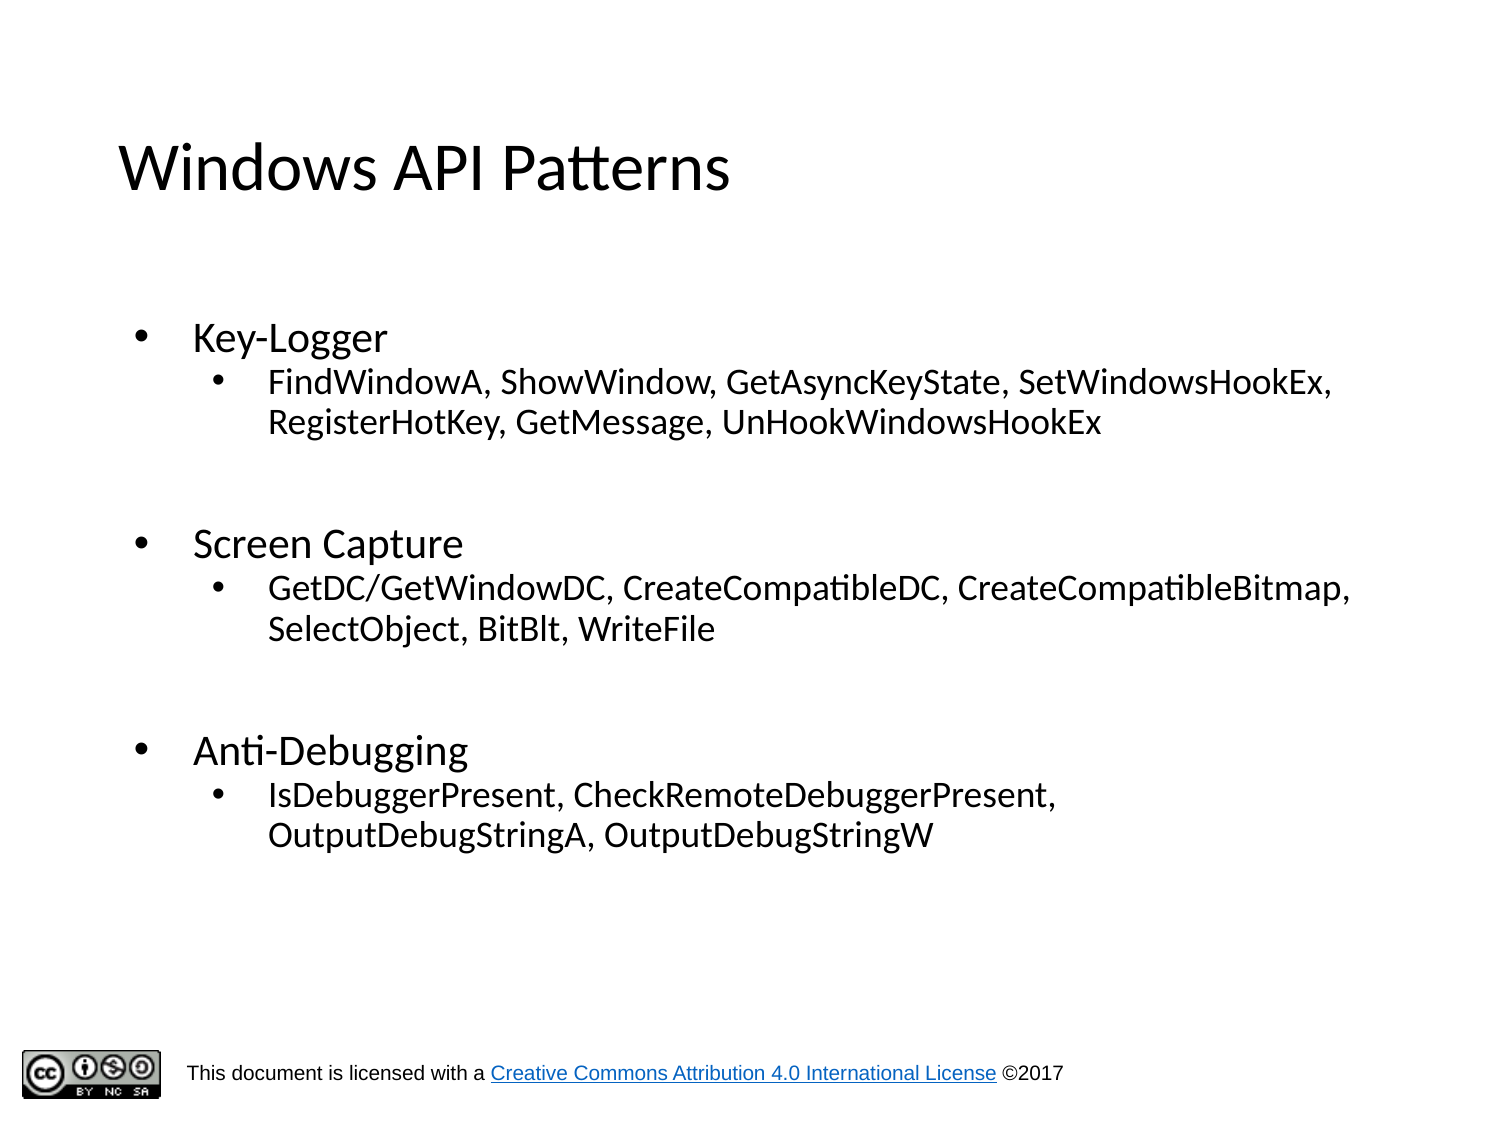

# Windows API Patterns
Key-Logger
FindWindowA, ShowWindow, GetAsyncKeyState, SetWindowsHookEx, RegisterHotKey, GetMessage, UnHookWindowsHookEx

Screen Capture
GetDC/GetWindowDC, CreateCompatibleDC, CreateCompatibleBitmap, SelectObject, BitBlt, WriteFile

Anti-Debugging
IsDebuggerPresent, CheckRemoteDebuggerPresent, OutputDebugStringA, OutputDebugStringW